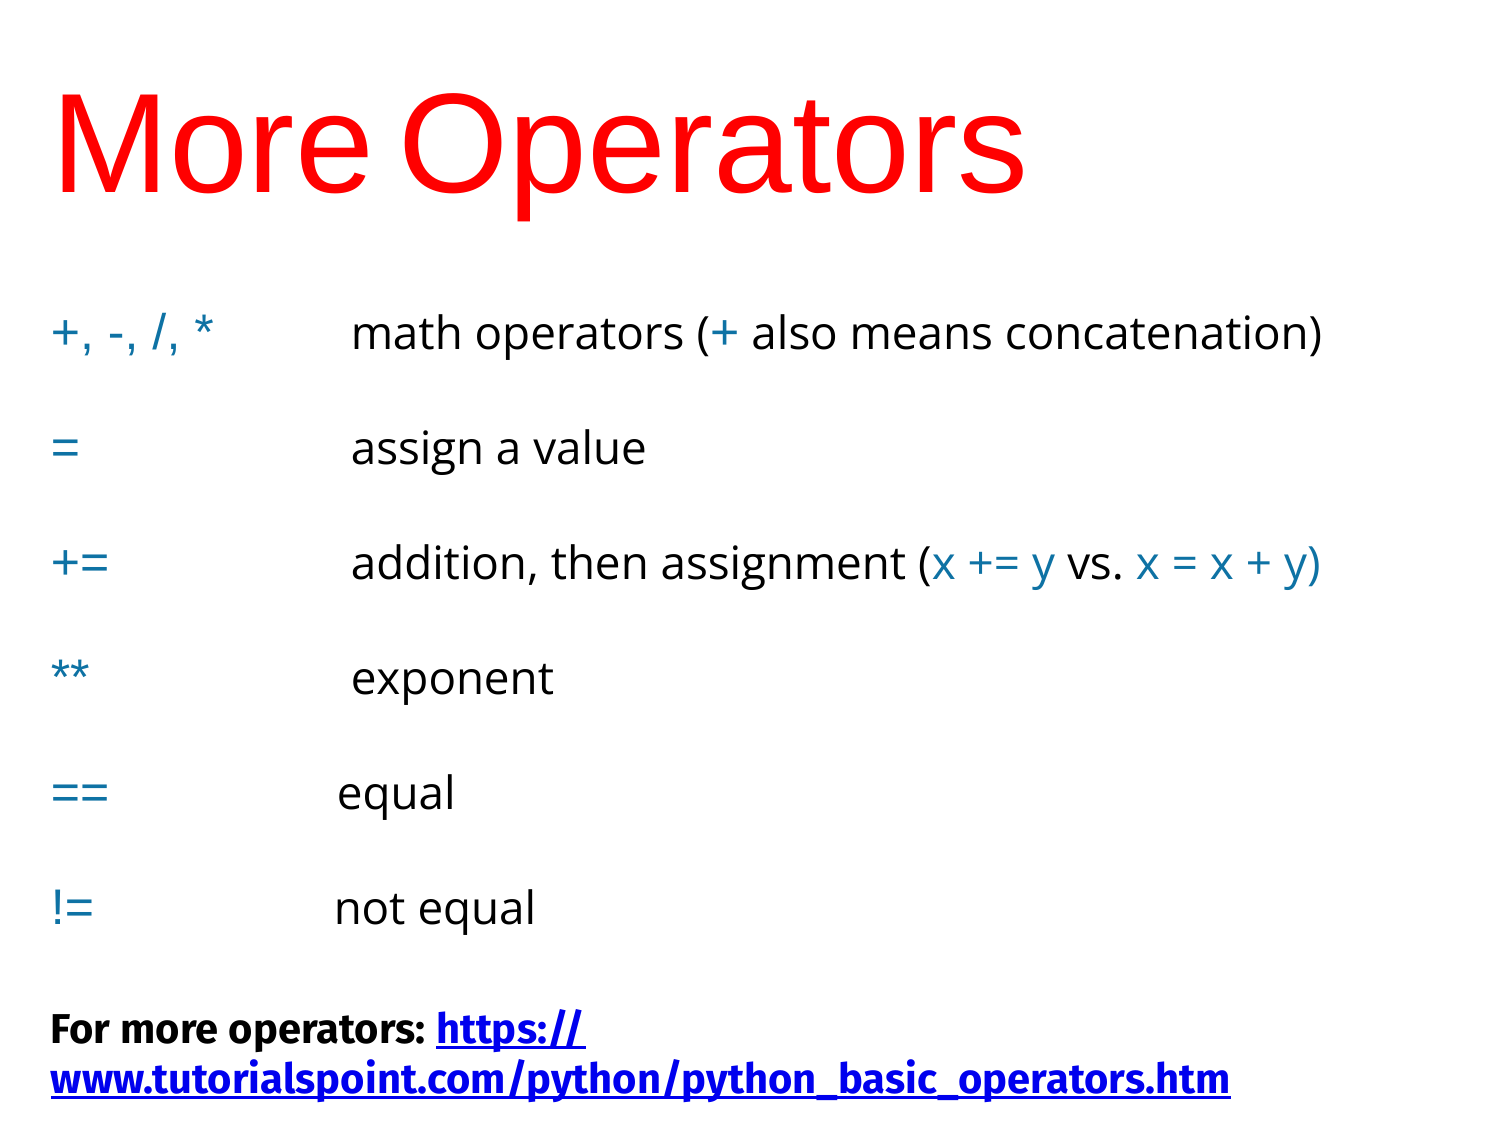

# More Operators

+, -, /, *    	math operators (+ also means concatenation)

=                    	assign a value

+=                  	addition, then assignment (x += y vs. x = x + y)

**		exponent

==                   equal

!=                    not equal

For more operators: https://www.tutorialspoint.com/python/python_basic_operators.htm